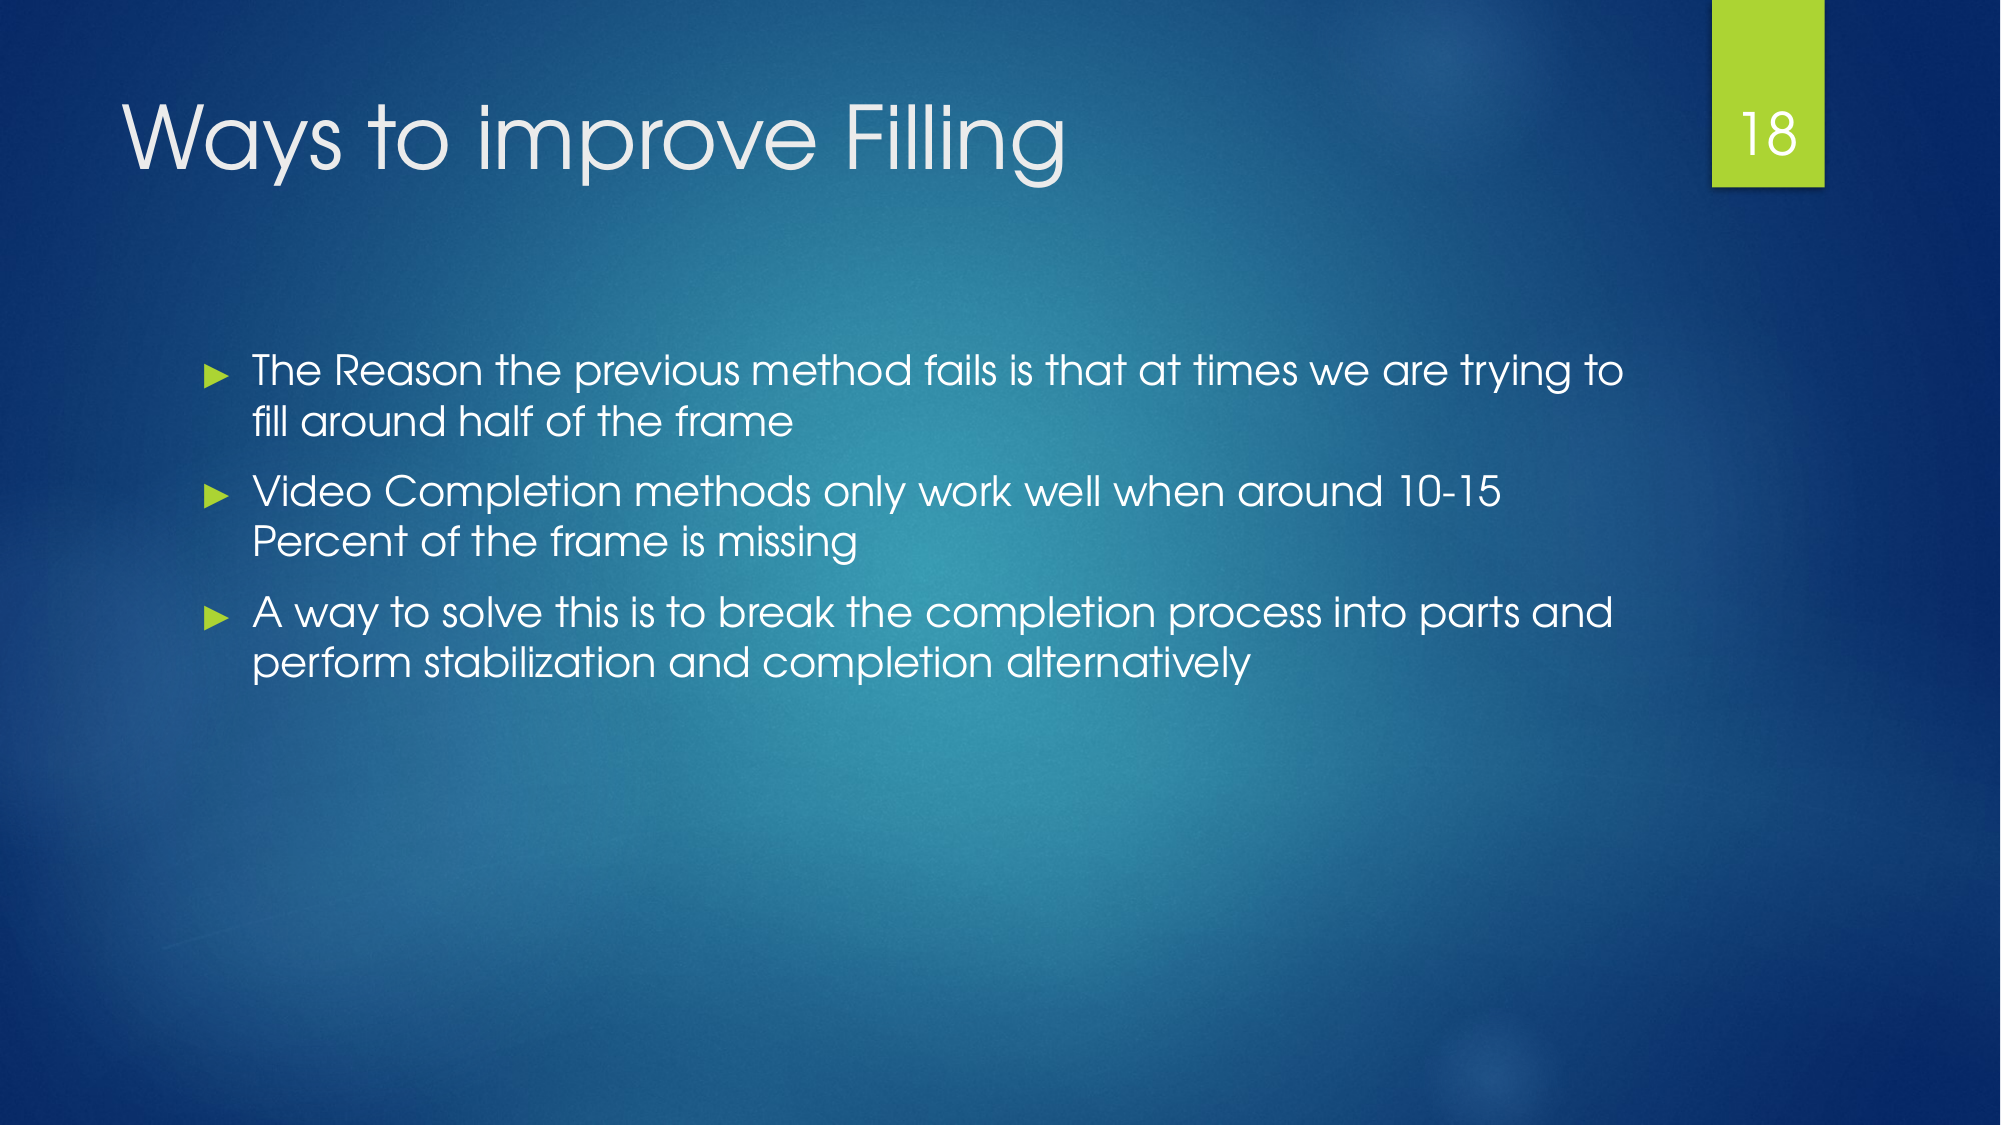

18
# Ways to improve Filling
The Reason the previous method fails is that at times we are trying to fill around half of the frame
Video Completion methods only work well when around 10-15 Percent of the frame is missing
A way to solve this is to break the completion process into parts and perform stabilization and completion alternatively